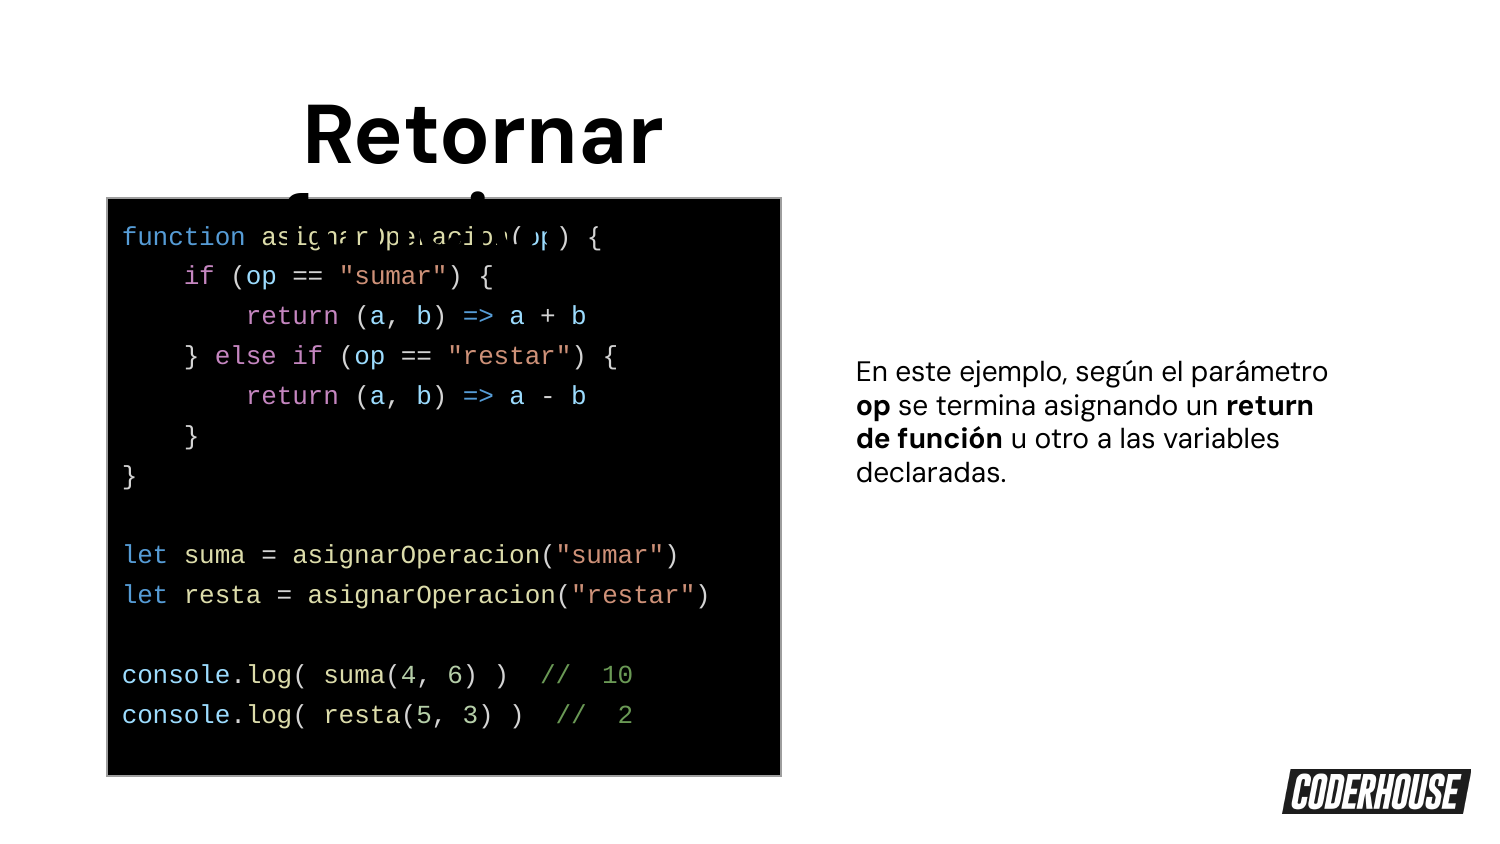

Retornar funciones
| function asignarOperacion(op) { if (op == "sumar") { return (a, b) => a + b } else if (op == "restar") { return (a, b) => a - b } } let suma = asignarOperacion("sumar") let resta = asignarOperacion("restar") console.log( suma(4, 6) ) // 10 console.log( resta(5, 3) ) // 2 |
| --- |
En este ejemplo, según el parámetro op se termina asignando un return de función u otro a las variables declaradas.